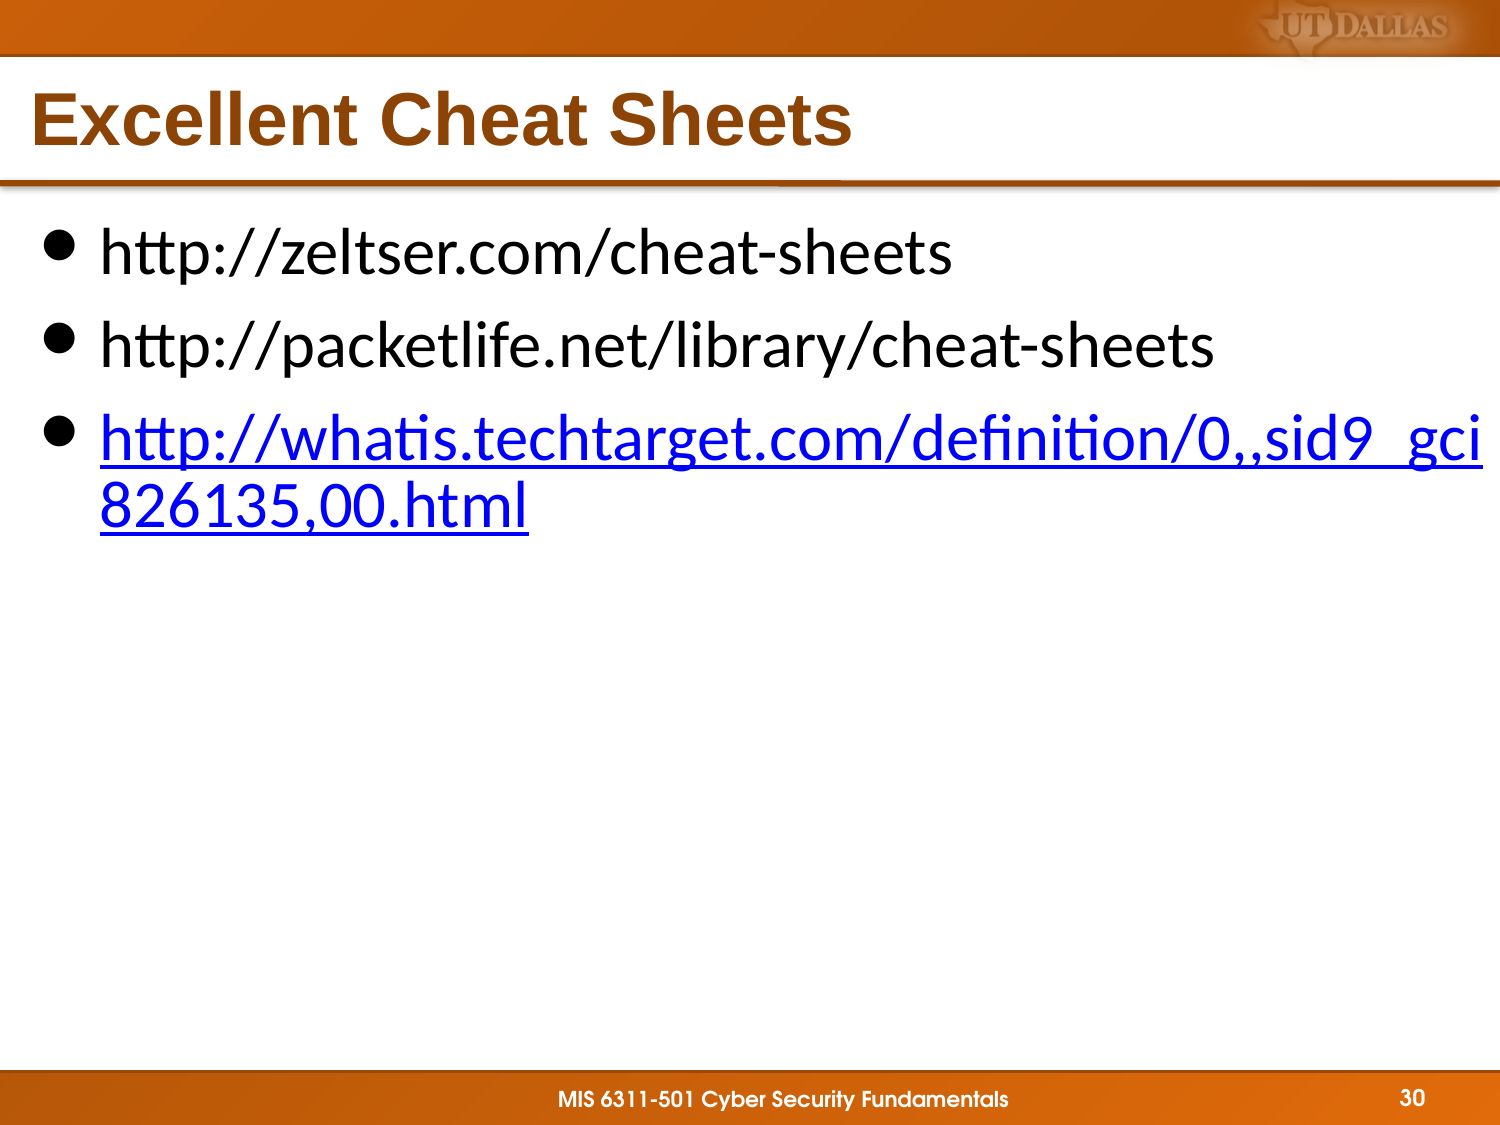

# Excellent Cheat Sheets
http://zeltser.com/cheat-sheets
http://packetlife.net/library/cheat-sheets
http://whatis.techtarget.com/definition/0,,sid9_gci826135,00.html

30